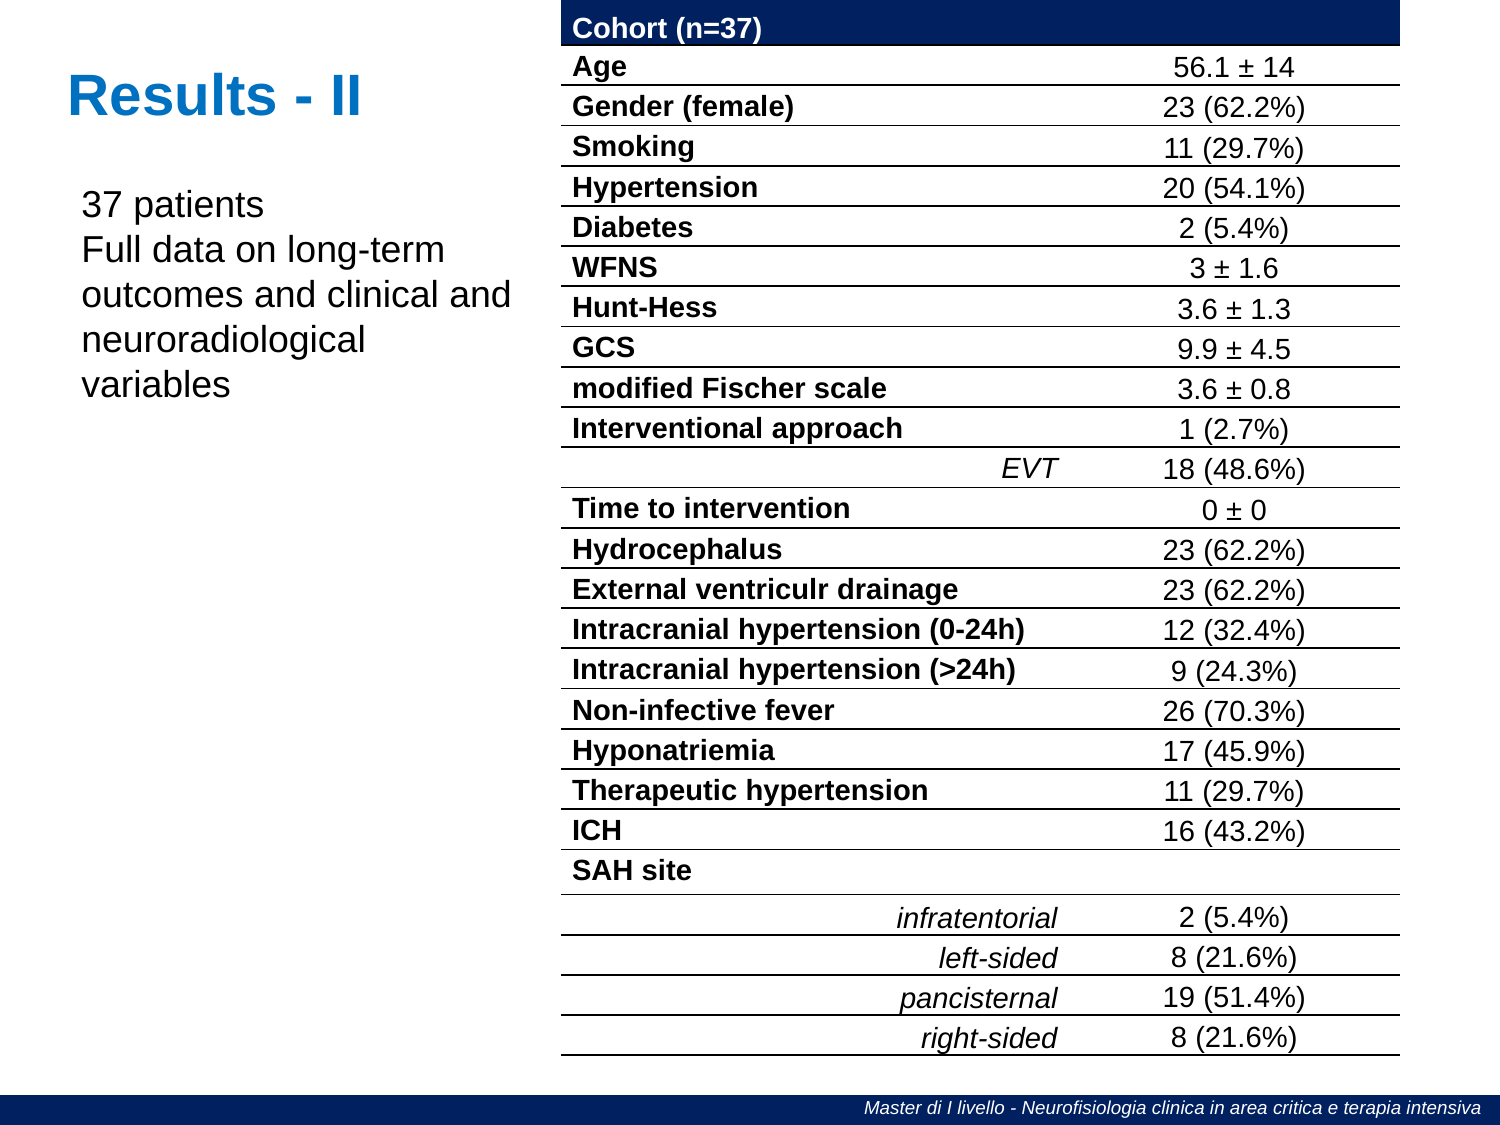

| Cohort (n=37) |  |
| --- | --- |
| Age | 56.1 ± 14 |
| Gender (female) | 23 (62.2%) |
| Smoking | 11 (29.7%) |
| Hypertension | 20 (54.1%) |
| Diabetes | 2 (5.4%) |
| WFNS | 3 ± 1.6 |
| Hunt-Hess | 3.6 ± 1.3 |
| GCS | 9.9 ± 4.5 |
| modified Fischer scale | 3.6 ± 0.8 |
| Interventional approach | 1 (2.7%) |
| EVT | 18 (48.6%) |
| Time to intervention | 0 ± 0 |
| Hydrocephalus | 23 (62.2%) |
| External ventriculr drainage | 23 (62.2%) |
| Intracranial hypertension (0-24h) | 12 (32.4%) |
| Intracranial hypertension (>24h) | 9 (24.3%) |
| Non-infective fever | 26 (70.3%) |
| Hyponatriemia | 17 (45.9%) |
| Therapeutic hypertension | 11 (29.7%) |
| ICH | 16 (43.2%) |
| SAH site |  |
| infratentorial | 2 (5.4%) |
| left-sided | 8 (21.6%) |
| pancisternal | 19 (51.4%) |
| right-sided | 8 (21.6%) |
Results - II

37 patients
Full data on long-term outcomes and clinical and neuroradiological variables
Master di I livello - Neurofisiologia clinica in area critica e terapia intensiva